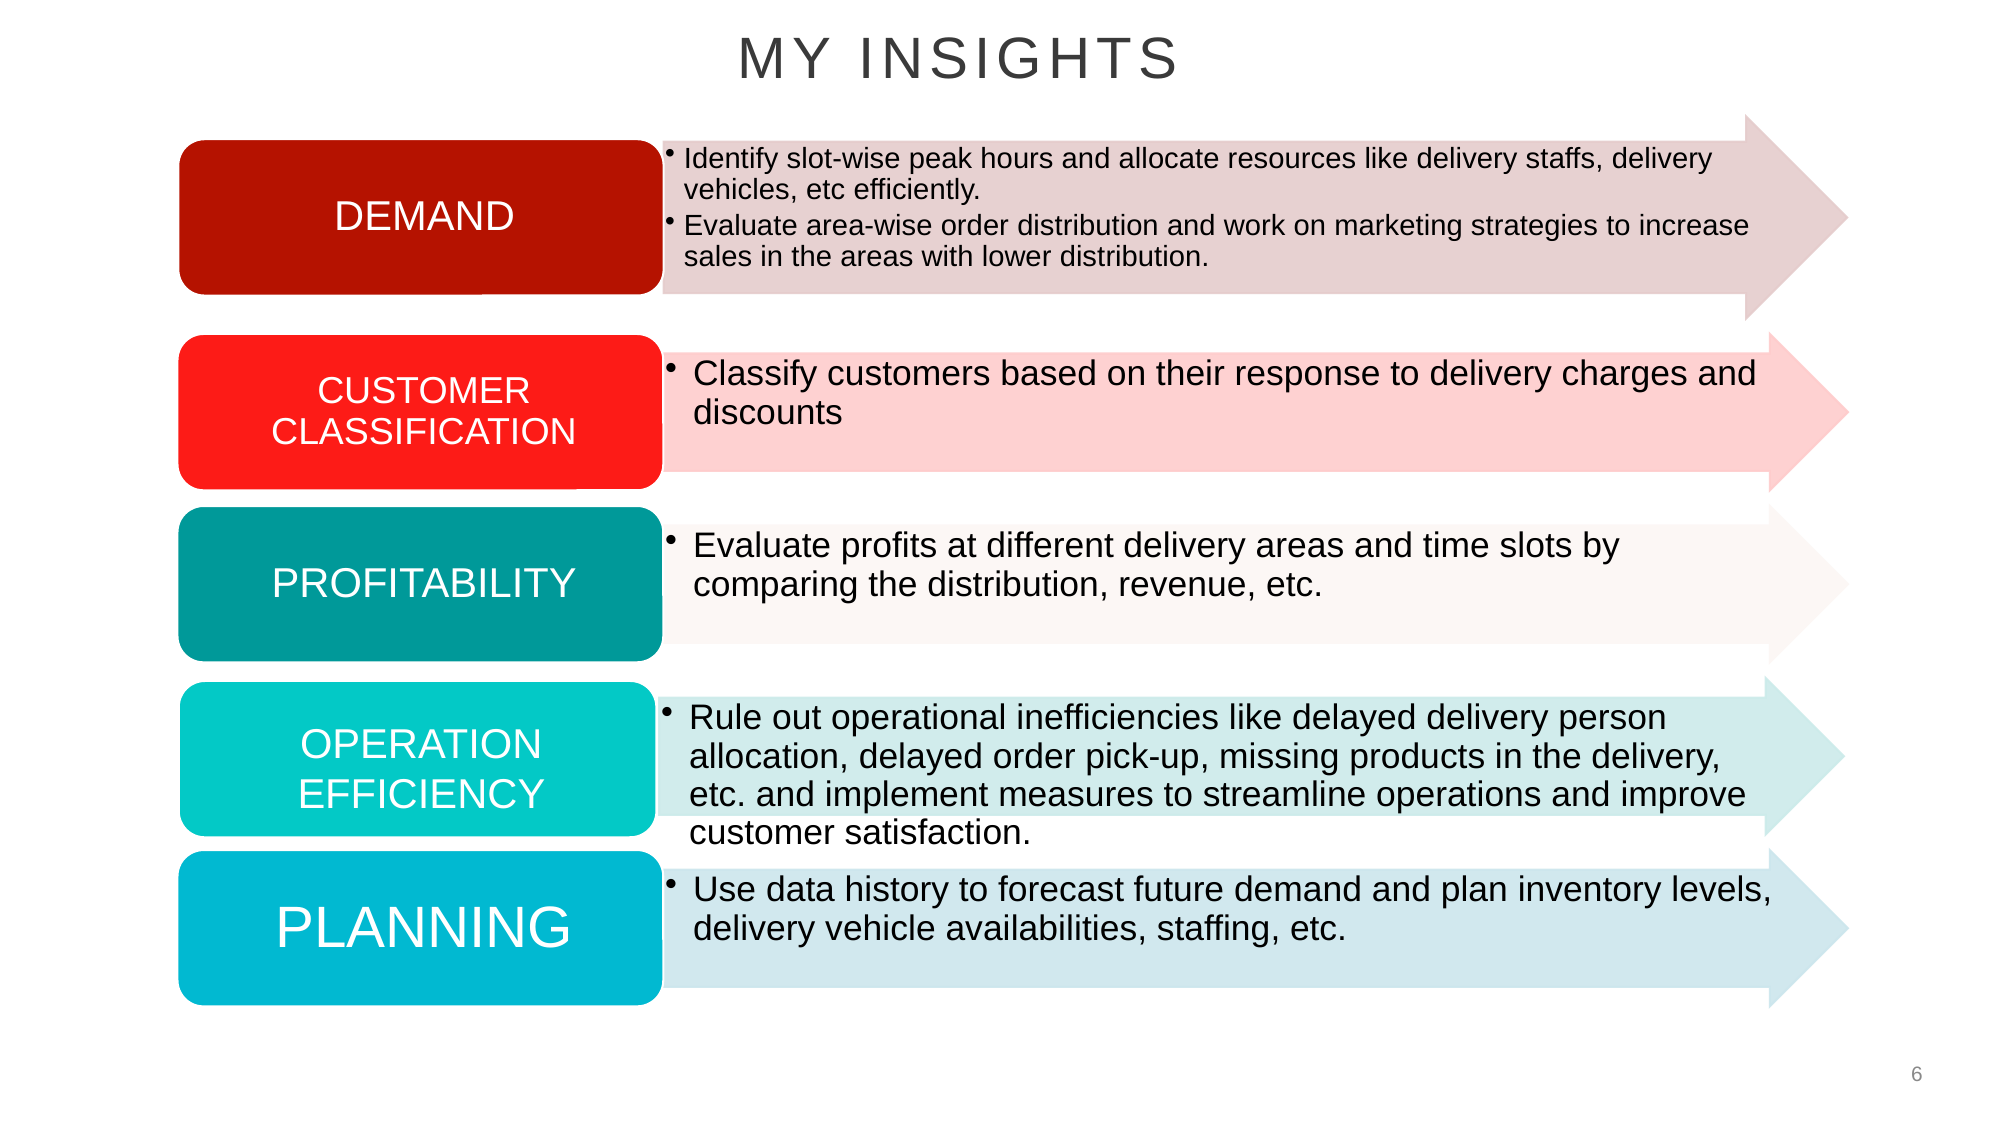

# MY INSIGHTS
Identify slot-wise peak hours and allocate resources like delivery staffs, delivery vehicles, etc efficiently.
Evaluate area-wise order distribution and work on marketing strategies to increase sales in the areas with lower distribution.
DEMAND
Classify customers based on their response to delivery charges and discounts
CUSTOMER CLASSIFICATION
Evaluate profits at different delivery areas and time slots by comparing the distribution, revenue, etc.
PROFITABILITY
Rule out operational inefficiencies like delayed delivery person allocation, delayed order pick-up, missing products in the delivery, etc. and implement measures to streamline operations and improve customer satisfaction.
OPERATION EFFICIENCY
Use data history to forecast future demand and plan inventory levels, delivery vehicle availabilities, staffing, etc.
PLANNING
6